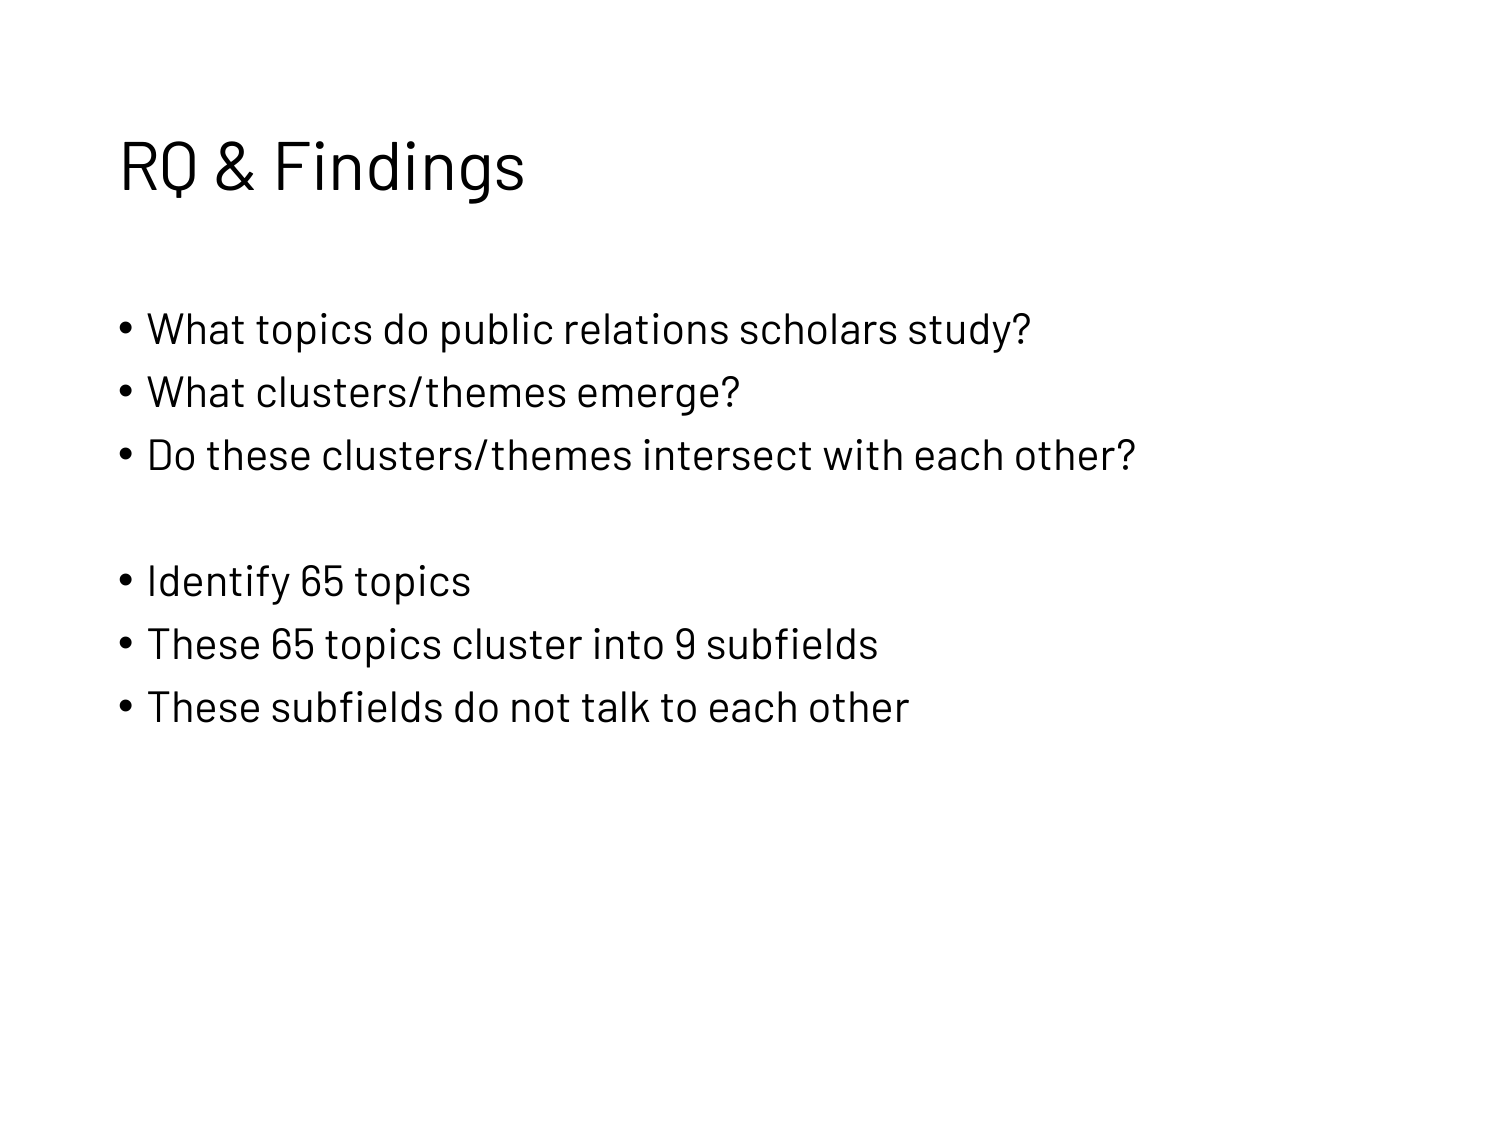

# RQ & Findings
What topics do public relations scholars study?
What clusters/themes emerge?
Do these clusters/themes intersect with each other?

Identify 65 topics
These 65 topics cluster into 9 subfields
These subfields do not talk to each other